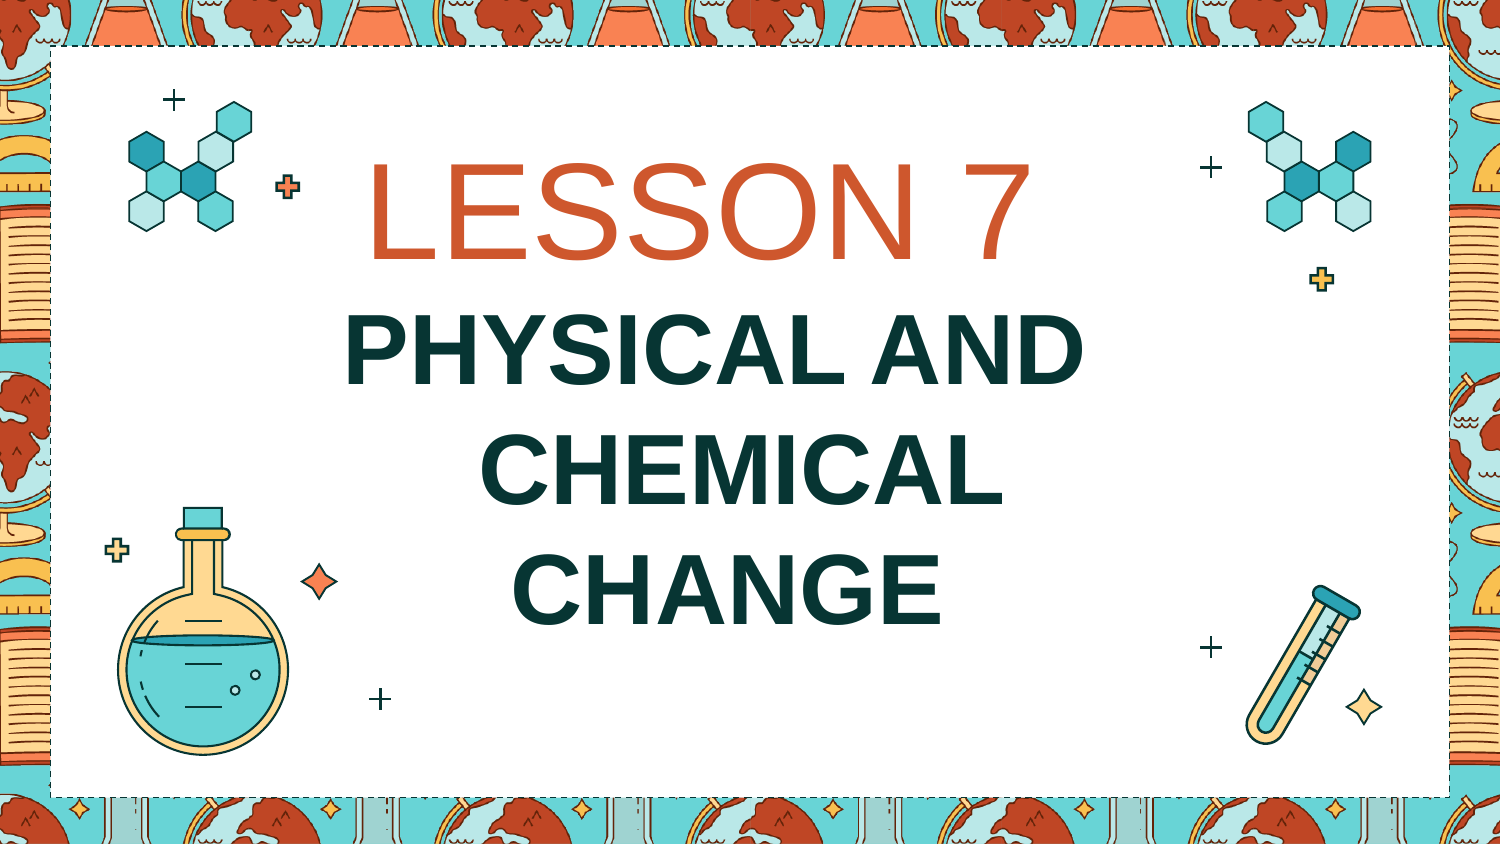

# LESSON 7

PHYSICAL AND CHEMICAL CHANGE